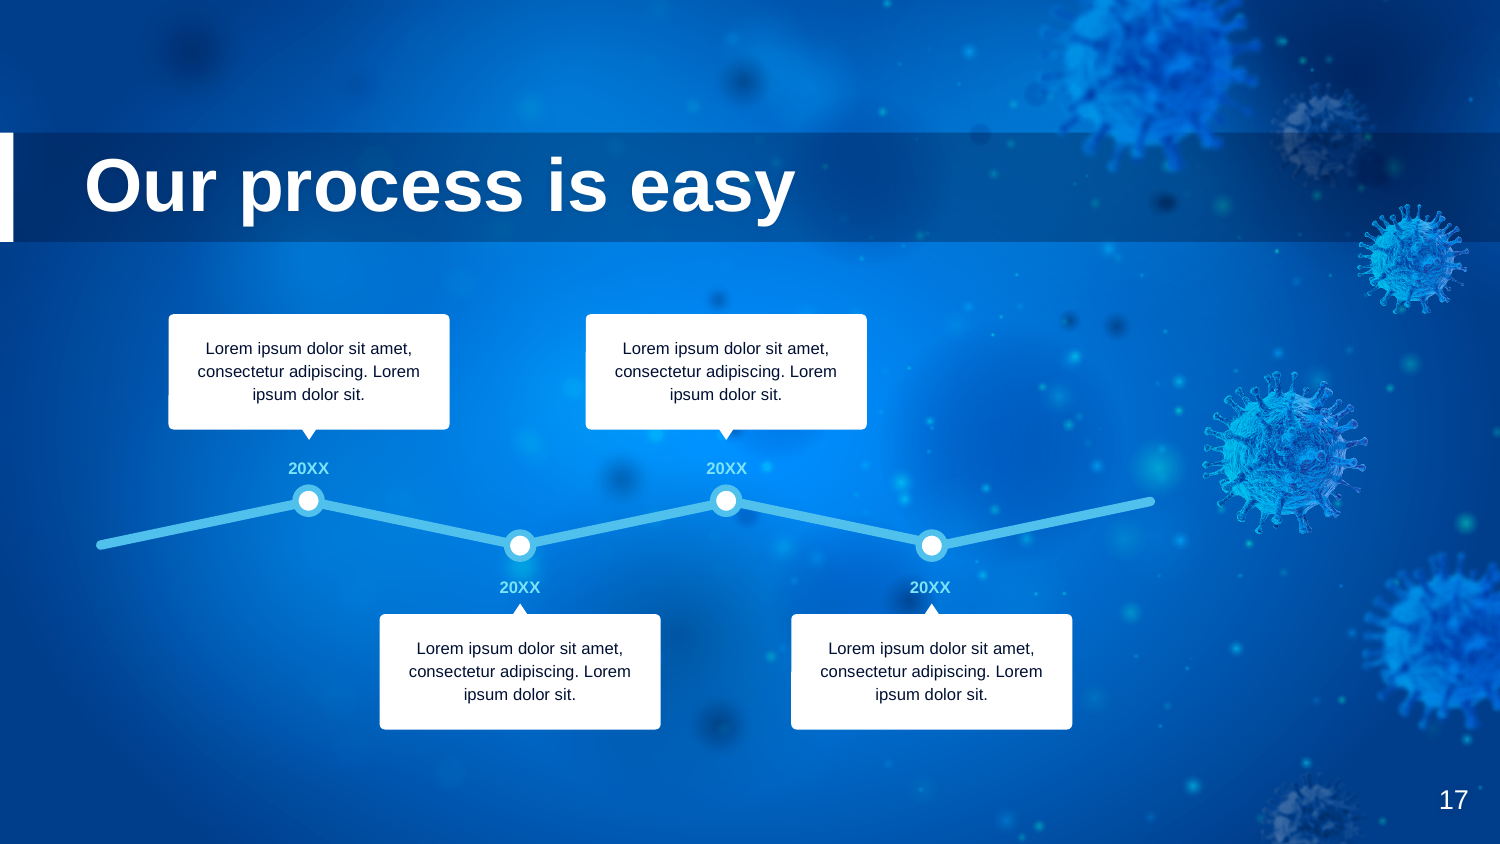

# Our process is easy

Lorem ipsum dolor sit amet, consectetur adipiscing. Lorem ipsum dolor sit.

20XX

Lorem ipsum dolor sit amet, consectetur adipiscing. Lorem ipsum dolor sit.

20XX

20XX

Lorem ipsum dolor sit amet, consectetur adipiscing. Lorem ipsum dolor sit.

20XX

Lorem ipsum dolor sit amet, consectetur adipiscing. Lorem ipsum dolor sit.
17